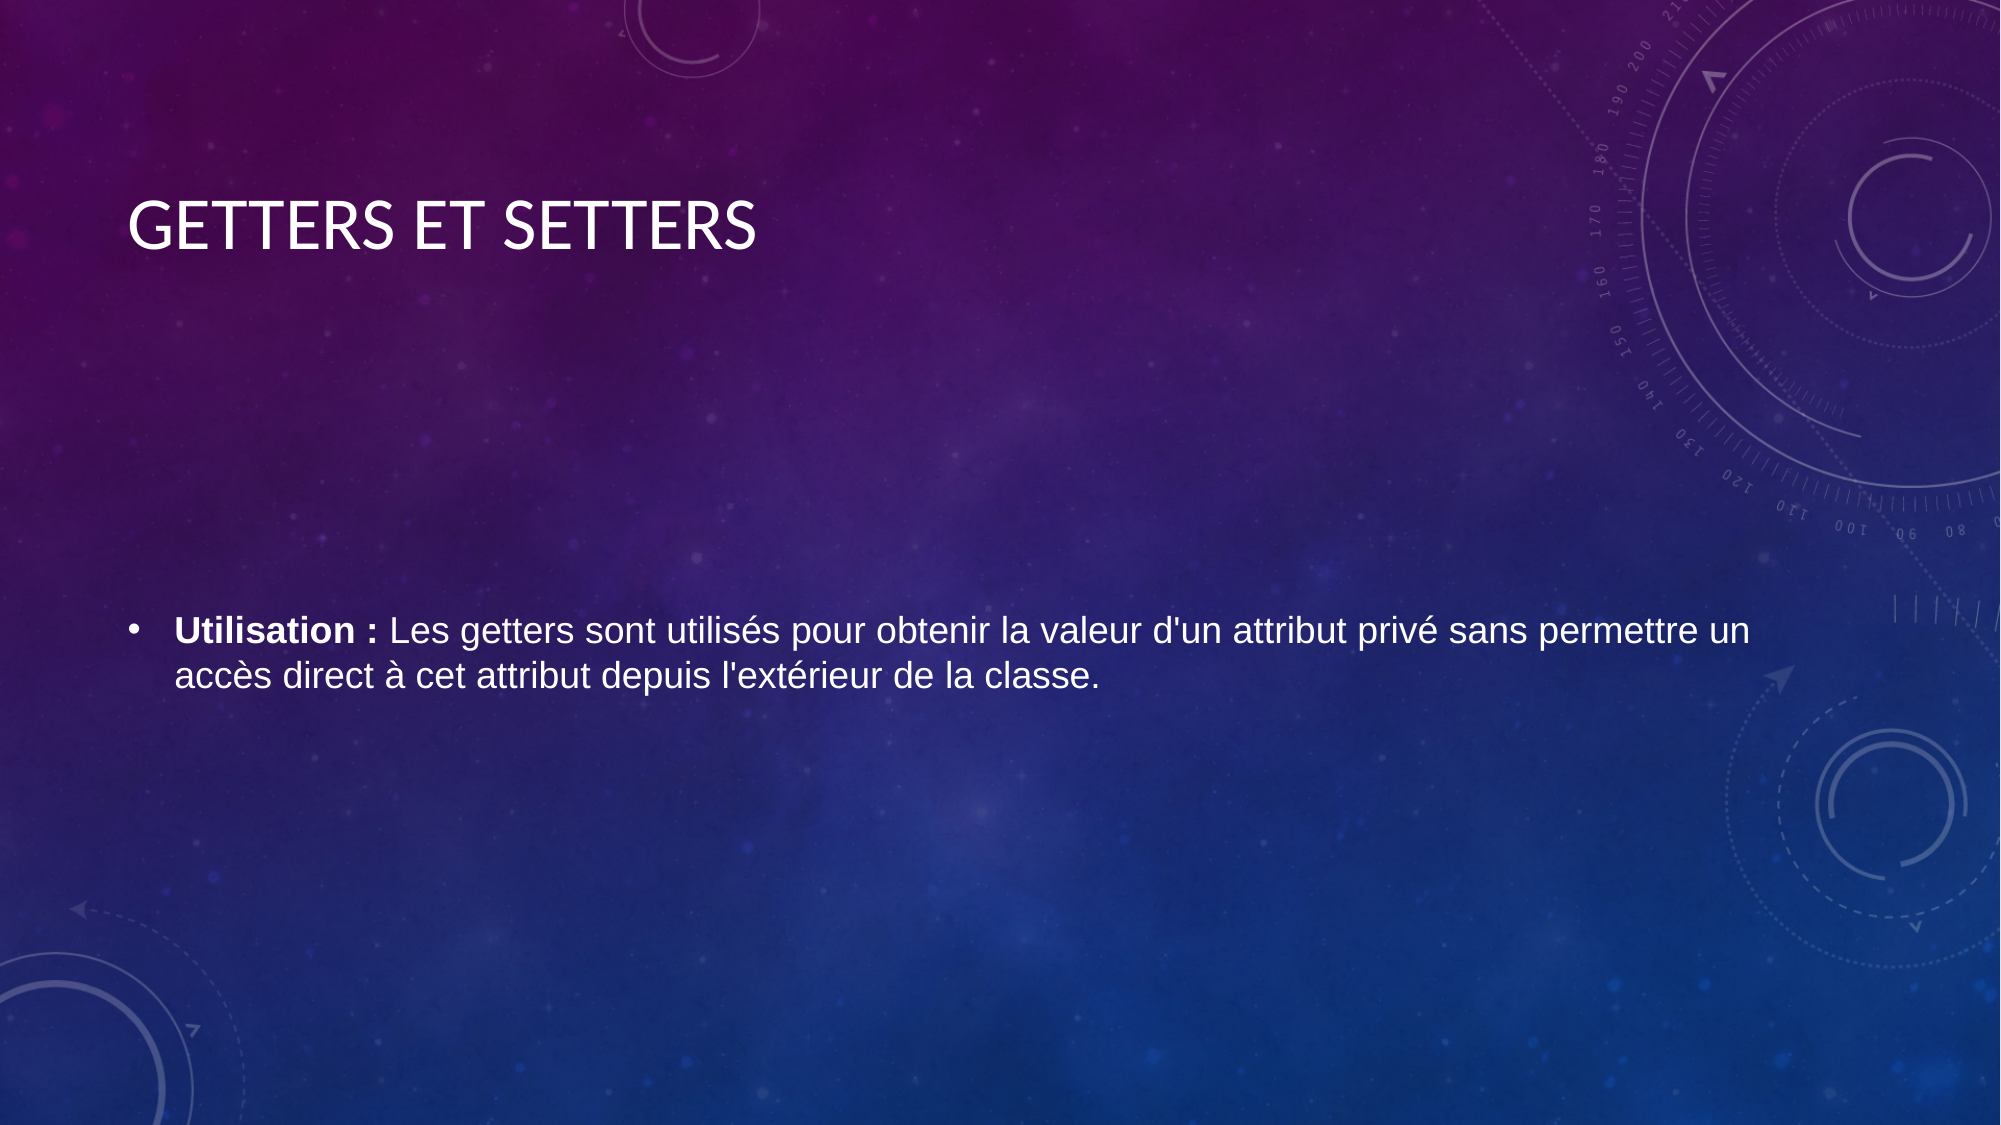

# Getters et setters
Utilisation : Les getters sont utilisés pour obtenir la valeur d'un attribut privé sans permettre un accès direct à cet attribut depuis l'extérieur de la classe.